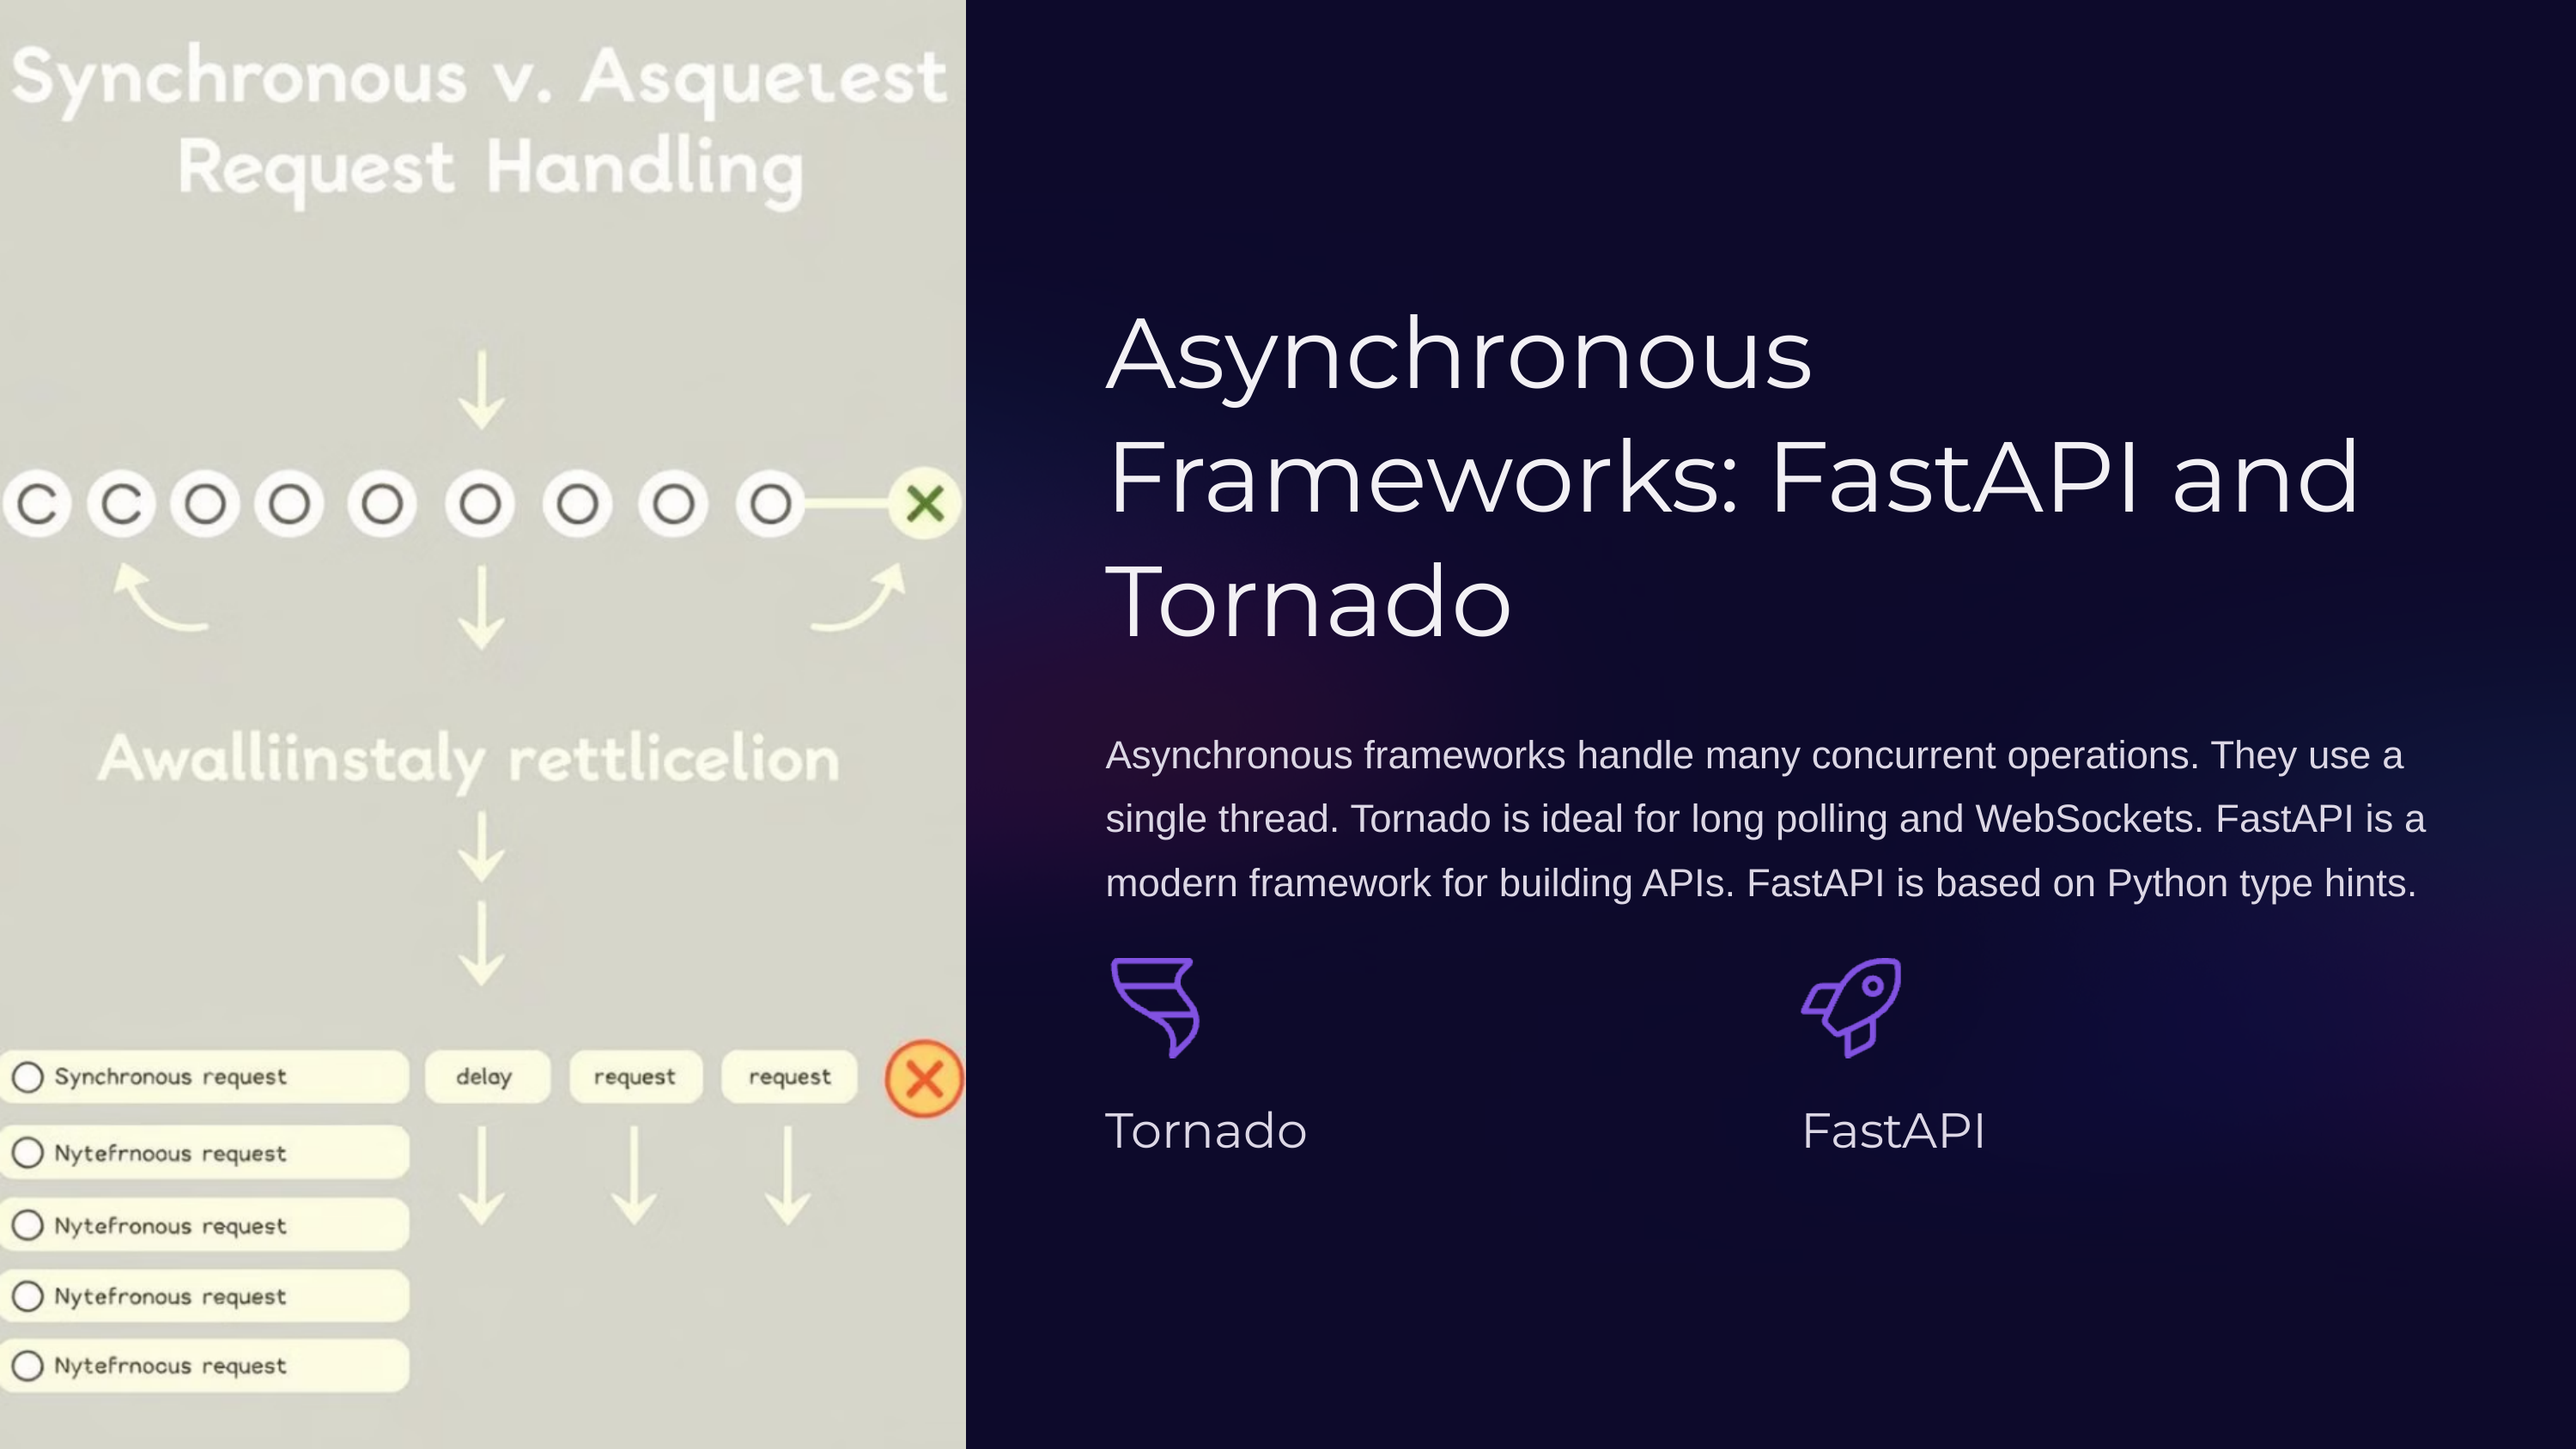

Asynchronous Frameworks: FastAPI and Tornado

Asynchronous frameworks handle many concurrent operations. They use a single thread. Tornado is ideal for long polling and WebSockets. FastAPI is a modern framework for building APIs. FastAPI is based on Python type hints.

Tornado

FastAPI